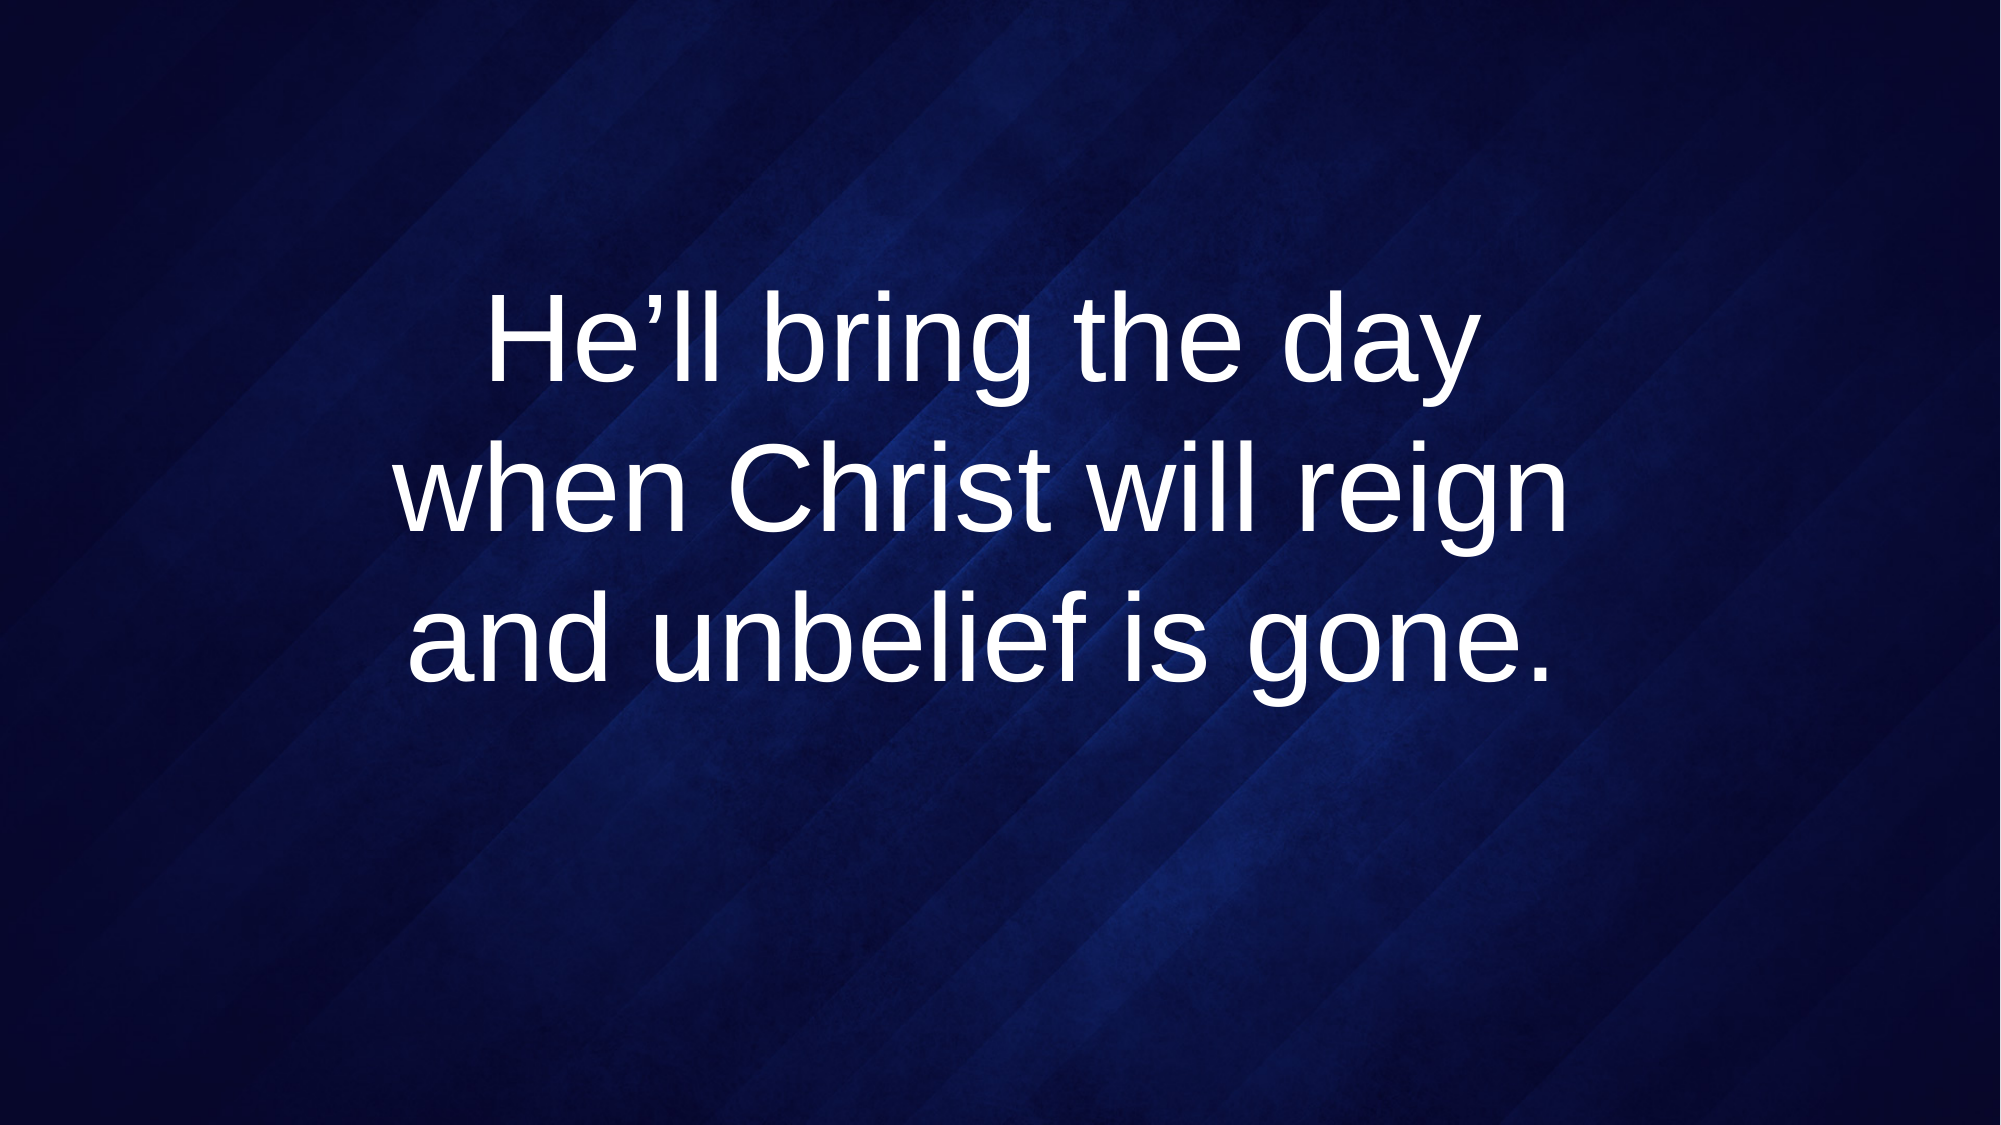

# He’ll bring the day when Christ will reign and unbelief is gone.